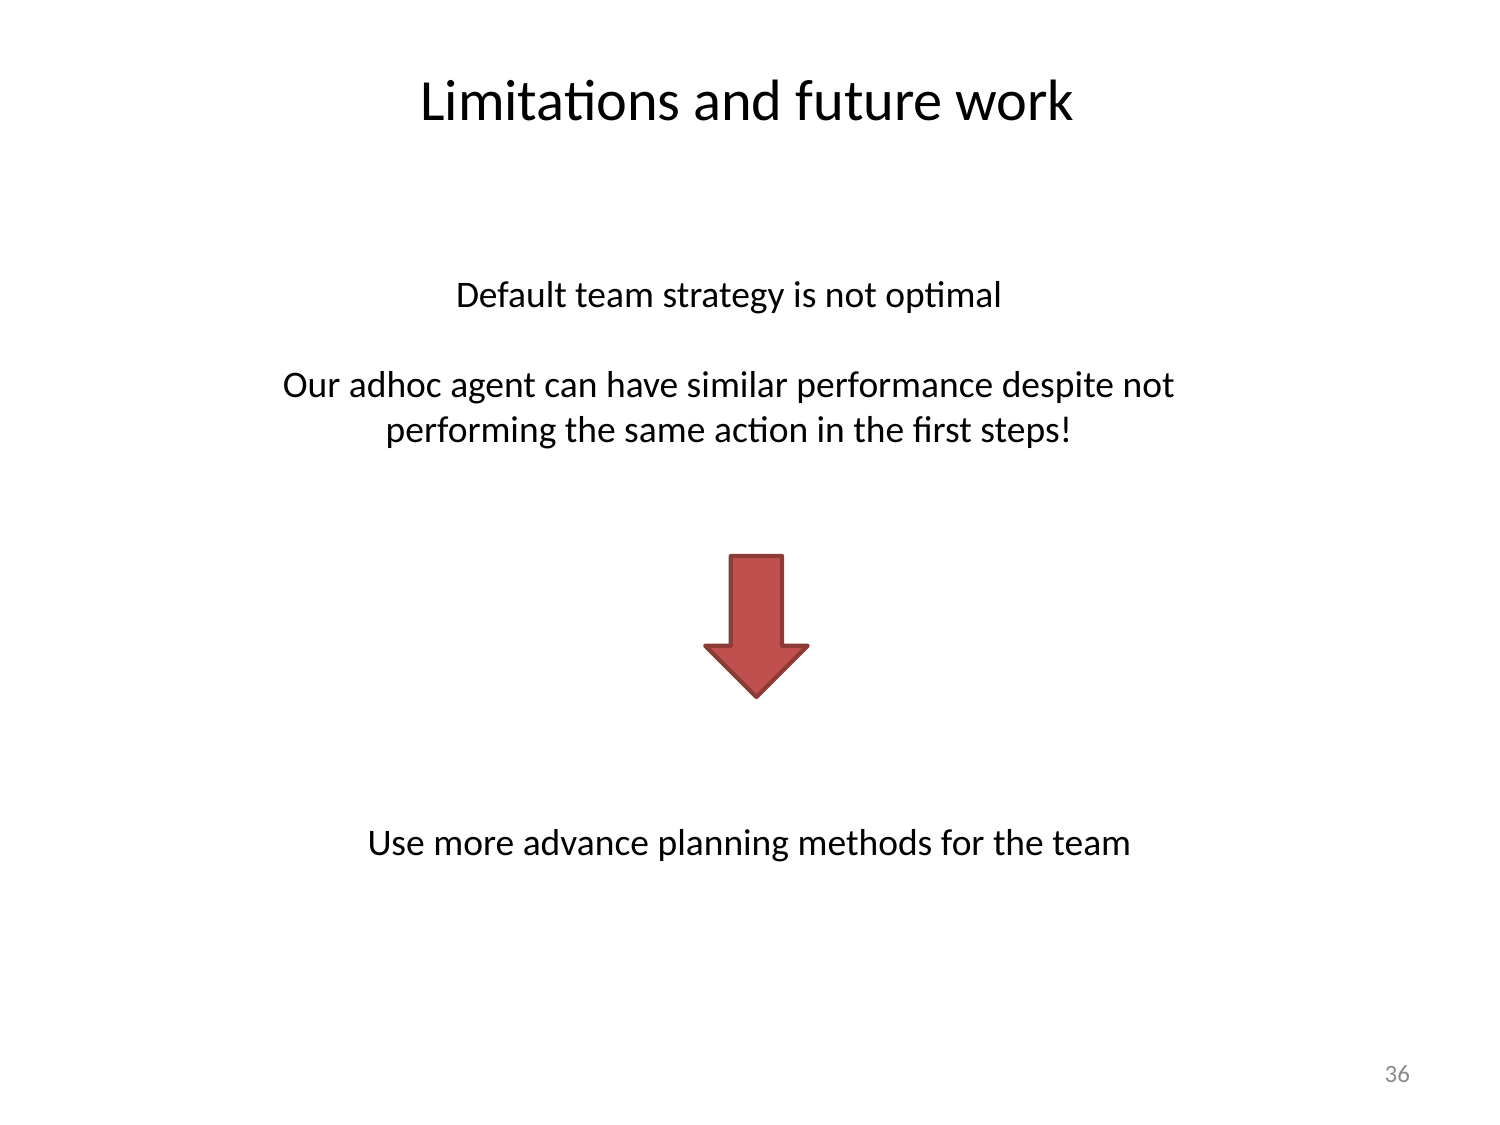

Limitations and future work
Default team strategy is not optimal

Our adhoc agent can have similar performance despite not performing the same action in the first steps!

Use more advance planning methods for the team
36